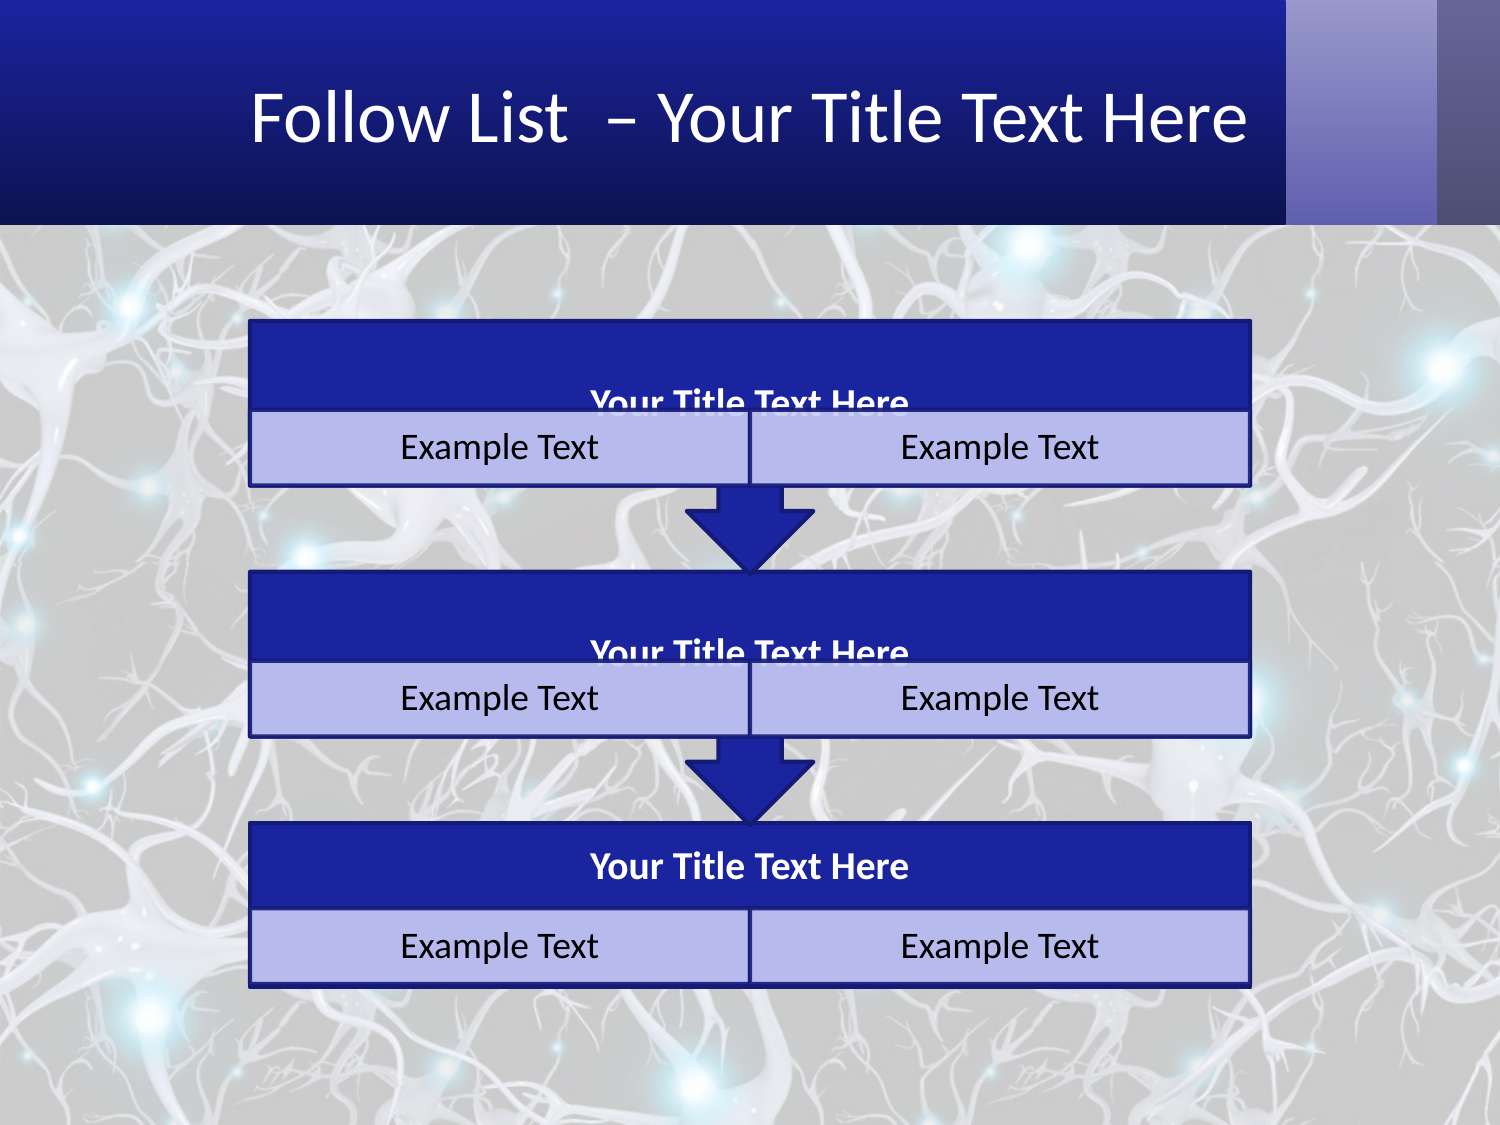

# Follow List  – Your Title Text Here
Your Title Text Here
Example Text
Example Text
Your Title Text Here
Example Text
Example Text
Your Title Text Here
Example Text
Example Text